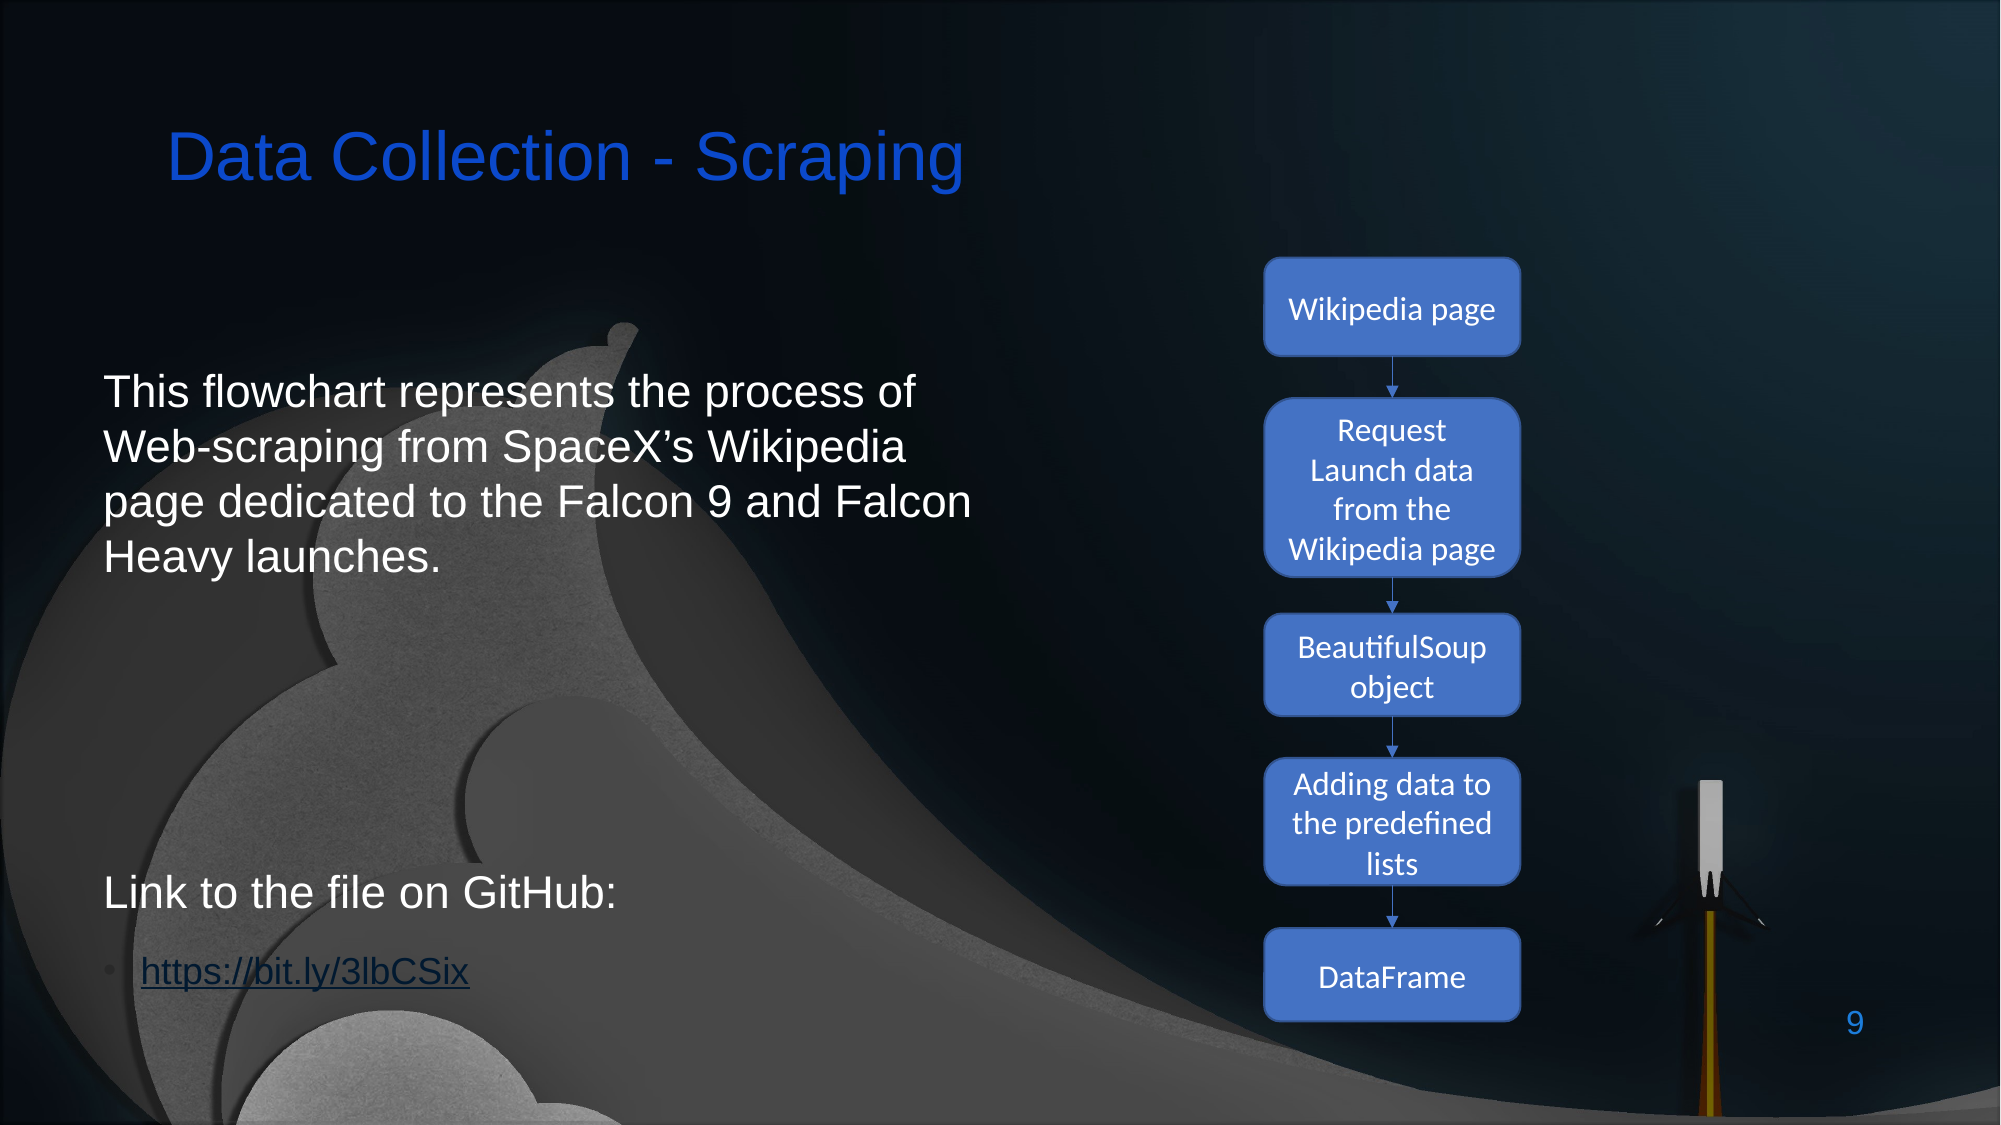

Data Collection - Scraping
Wikipedia page
This flowchart represents the process of Web-scraping from SpaceX’s Wikipedia page dedicated to the Falcon 9 and Falcon Heavy launches.

Link to the file on GitHub:
https://bit.ly/3lbCSix
Request Launch data from the Wikipedia page
BeautifulSoup object
Adding data to the predefined lists
DataFrame
9